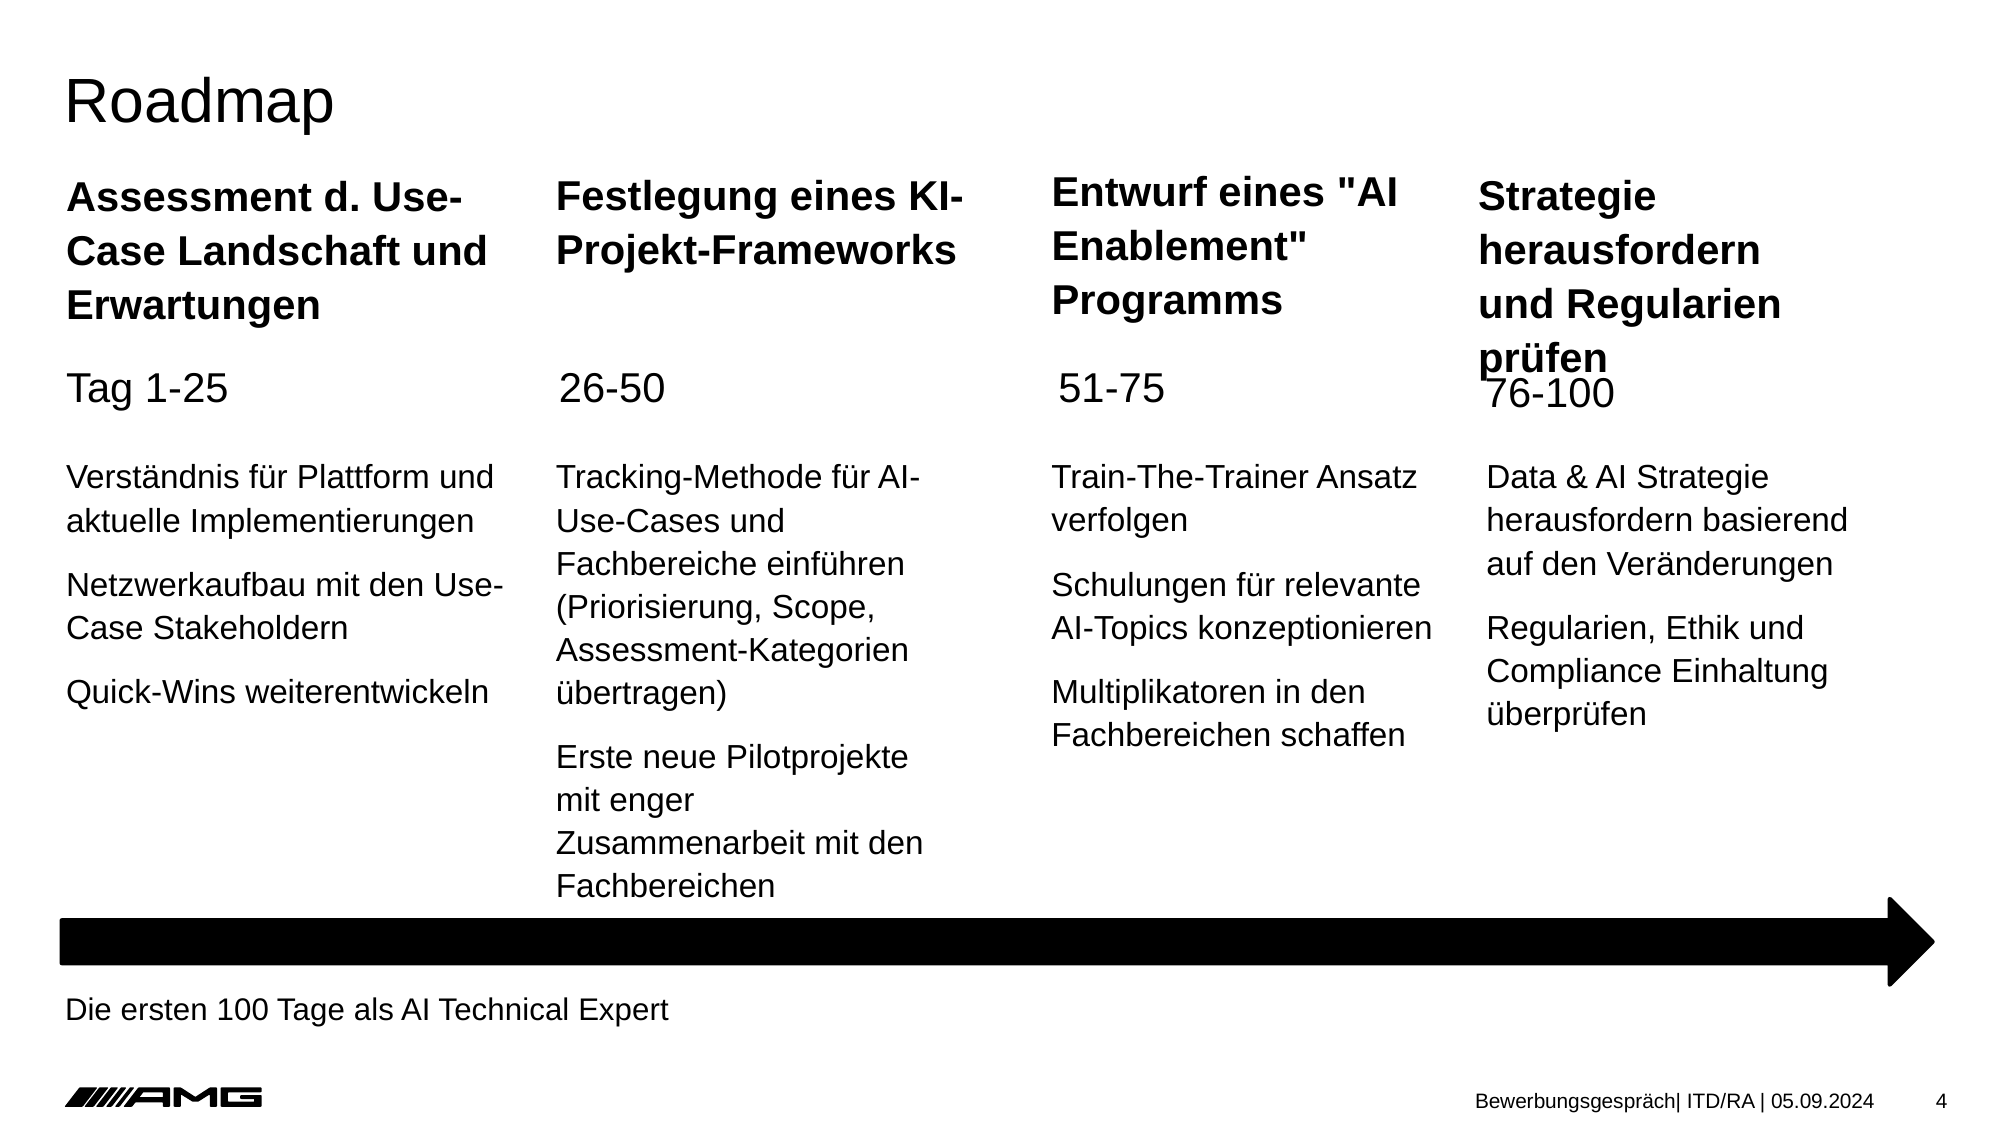

# Roadmap

Entwurf eines "AI Enablement" Programms

Festlegung eines KI-Projekt-Frameworks

Strategie herausfordern und Regularien prüfen

Assessment d. Use-Case Landschaft und Erwartungen
Tag 1-25
26-50
51-75
76-100
Train-The-Trainer Ansatz verfolgen
Schulungen für relevante AI-Topics konzeptionieren
Multiplikatoren in den Fachbereichen schaffen

Data & AI Strategie herausfordern basierend auf den Veränderungen
Regularien, Ethik und Compliance Einhaltung überprüfen
Tracking-Methode für AI-Use-Cases und Fachbereiche einführen (Priorisierung, Scope, Assessment-Kategorien übertragen)
Erste neue Pilotprojekte mit enger Zusammenarbeit mit den Fachbereichen
Verständnis für Plattform und aktuelle Implementierungen
Netzwerkaufbau mit den Use-Case Stakeholdern
Quick-Wins weiterentwickeln

Die ersten 100 Tage als AI Technical Expert
Bewerbungsgespräch| ITD/RA | 05.09.2024
4